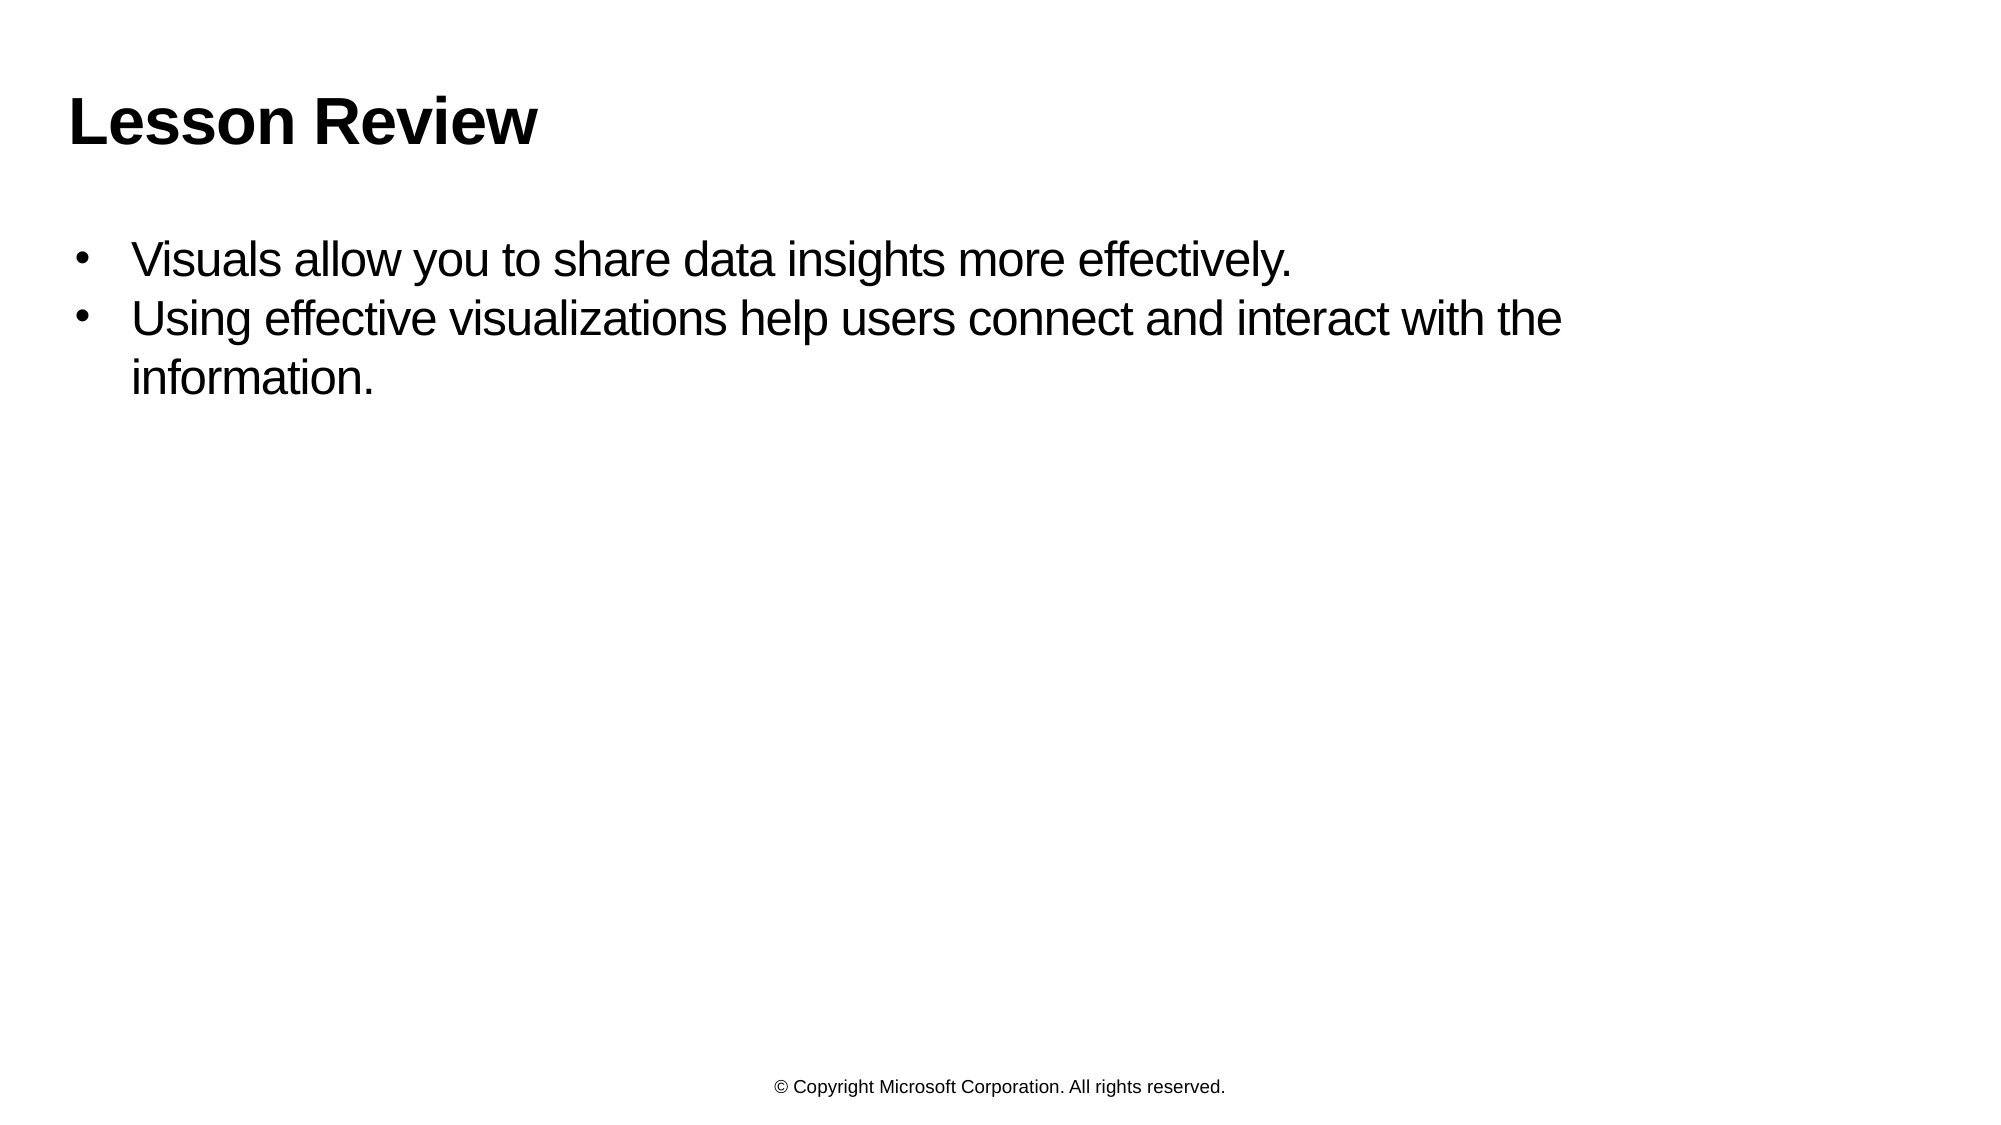

# Lesson Review
Visuals allow you to share data insights more effectively.
Using effective visualizations help users connect and interact with the information.